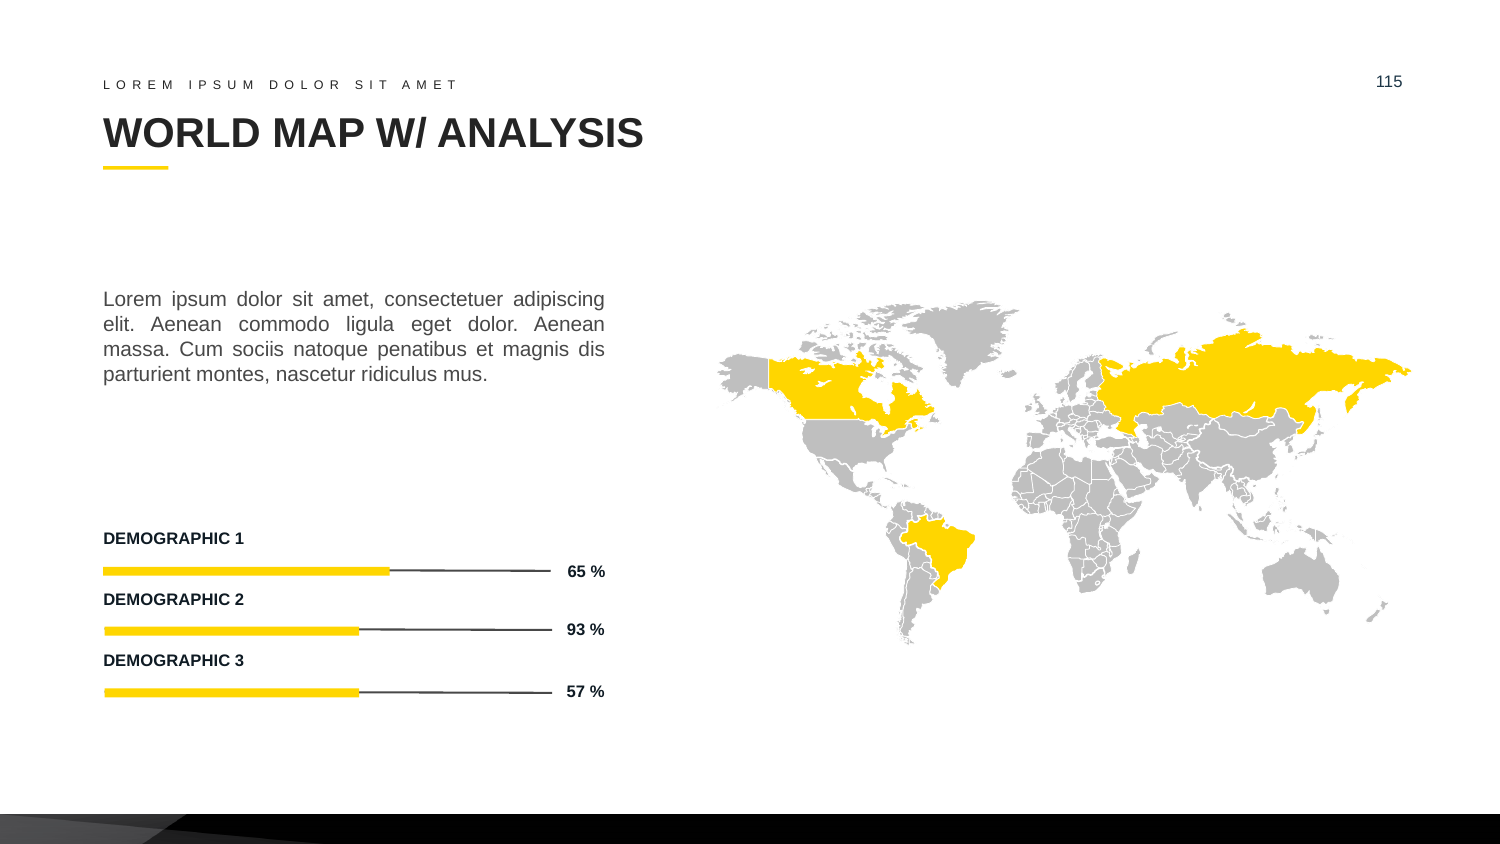

115
LOREM IPSUM DOLOR SIT AMET
# WORLD MAP W/ ANALYSIS
Lorem ipsum dolor sit amet, consectetuer adipiscing elit. Aenean commodo ligula eget dolor. Aenean massa. Cum sociis natoque penatibus et magnis dis parturient montes, nascetur ridiculus mus.

DEMOGRAPHIC 1
65 %

DEMOGRAPHIC 2
93 %

DEMOGRAPHIC 3
57 %